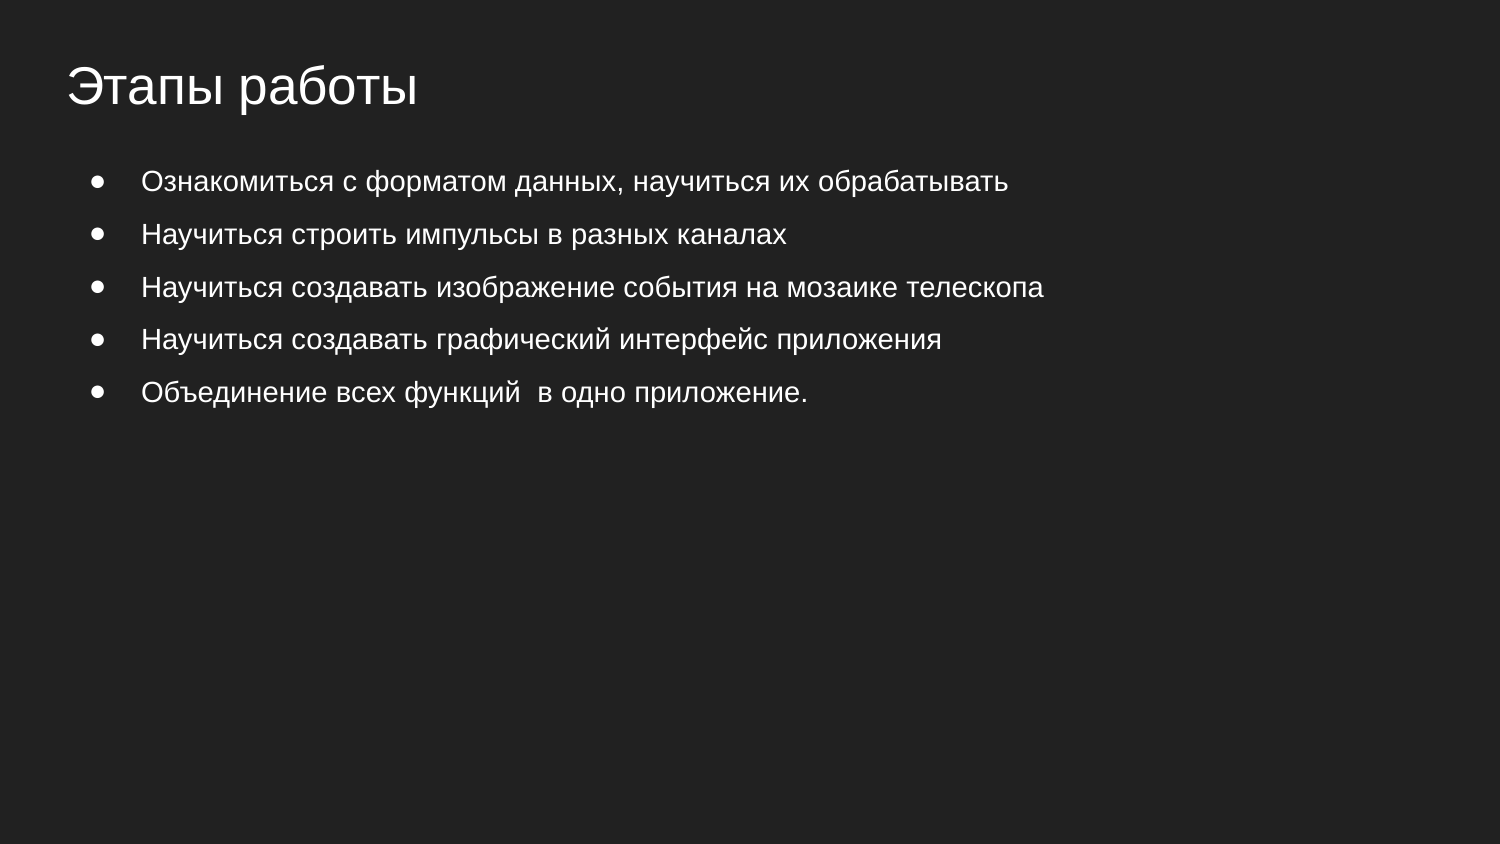

# Этапы работы
Ознакомиться с форматом данных, научиться их обрабатывать
Научиться строить импульсы в разных каналах
Научиться создавать изображение события на мозаике телескопа
Научиться создавать графический интерфейс приложения
Объединение всех функций  в одно приложение.